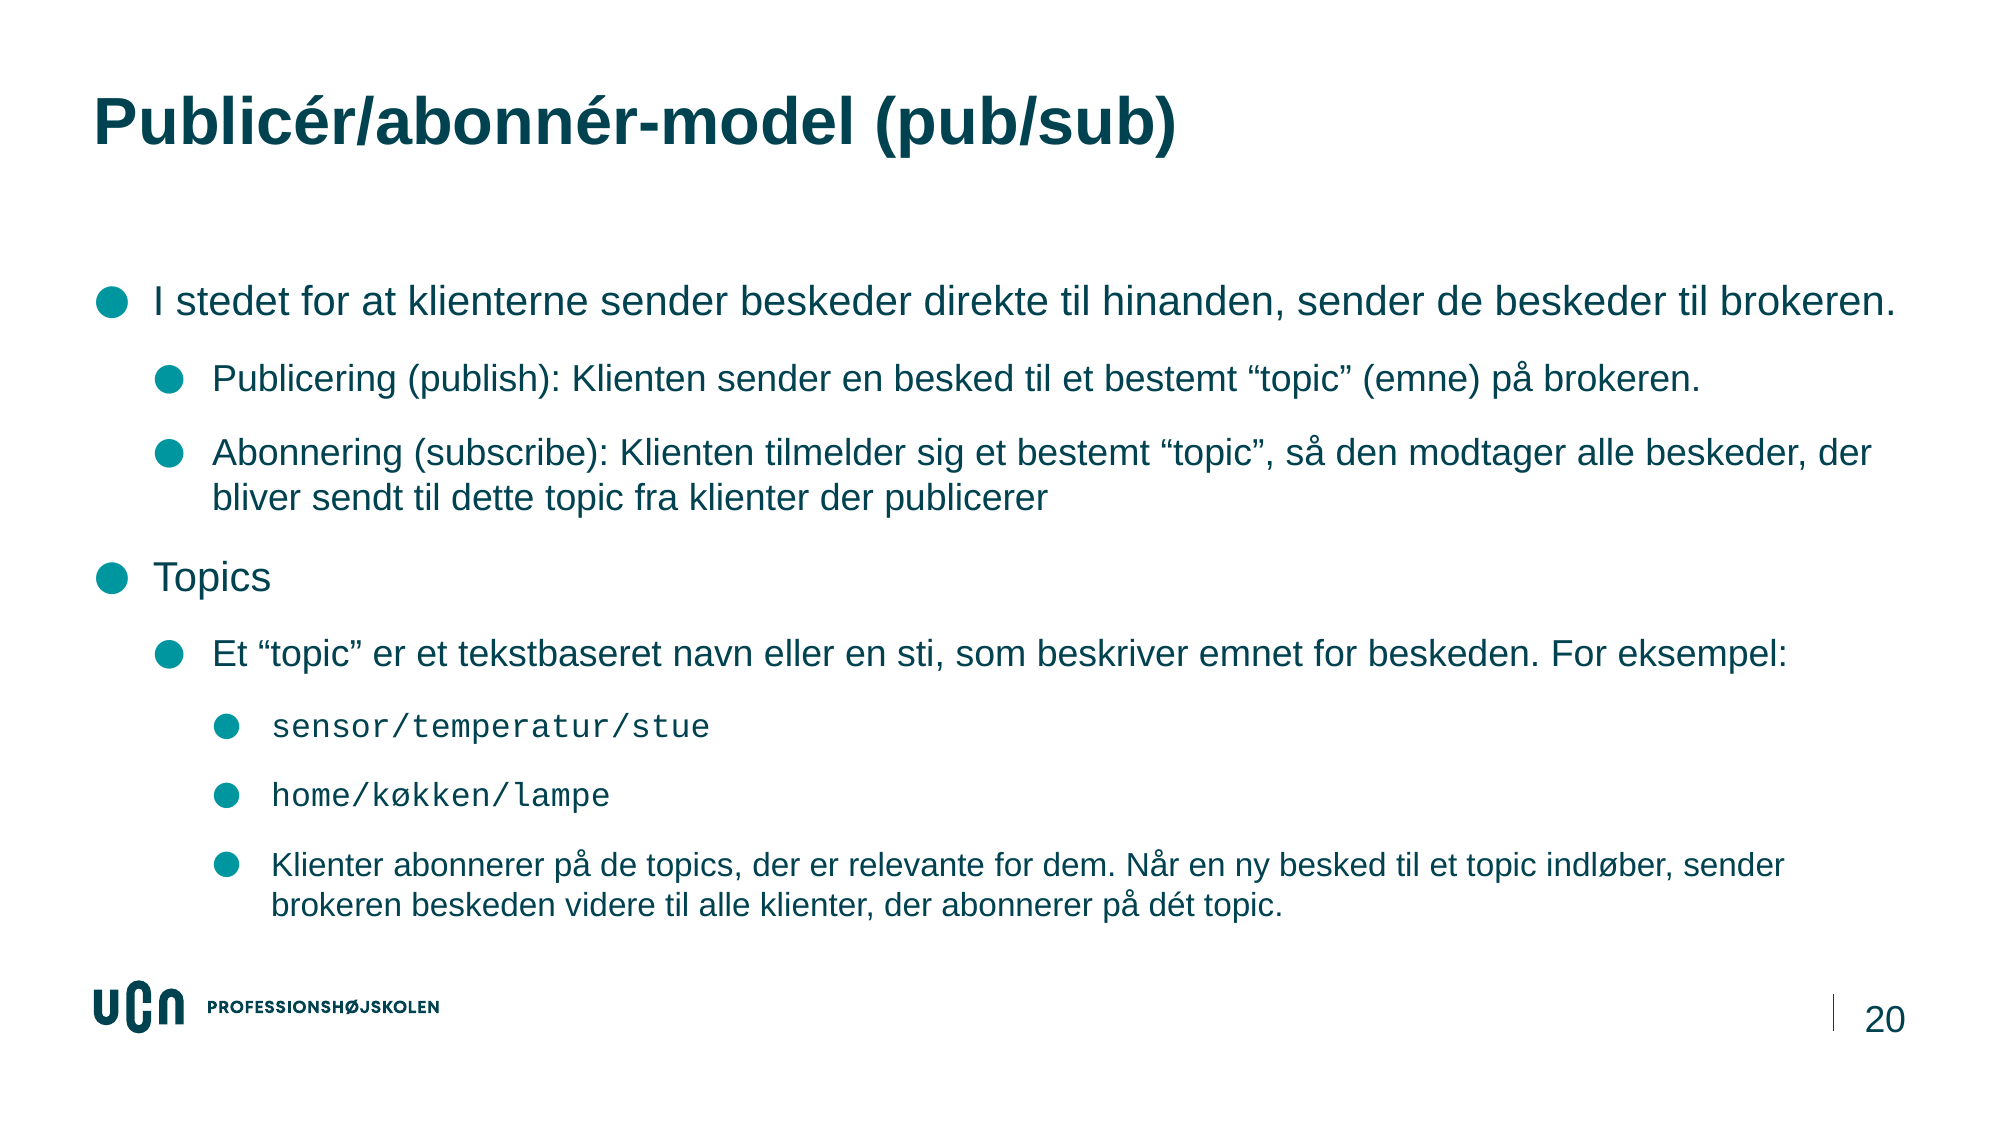

# Publicér/abonnér-model (pub/sub)
I stedet for at klienterne sender beskeder direkte til hinanden, sender de beskeder til brokeren.
Publicering (publish): Klienten sender en besked til et bestemt “topic” (emne) på brokeren.
Abonnering (subscribe): Klienten tilmelder sig et bestemt “topic”, så den modtager alle beskeder, der bliver sendt til dette topic fra klienter der publicerer
Topics
Et “topic” er et tekstbaseret navn eller en sti, som beskriver emnet for beskeden. For eksempel:
sensor/temperatur/stue
home/køkken/lampe
Klienter abonnerer på de topics, der er relevante for dem. Når en ny besked til et topic indløber, sender brokeren beskeden videre til alle klienter, der abonnerer på dét topic.
20